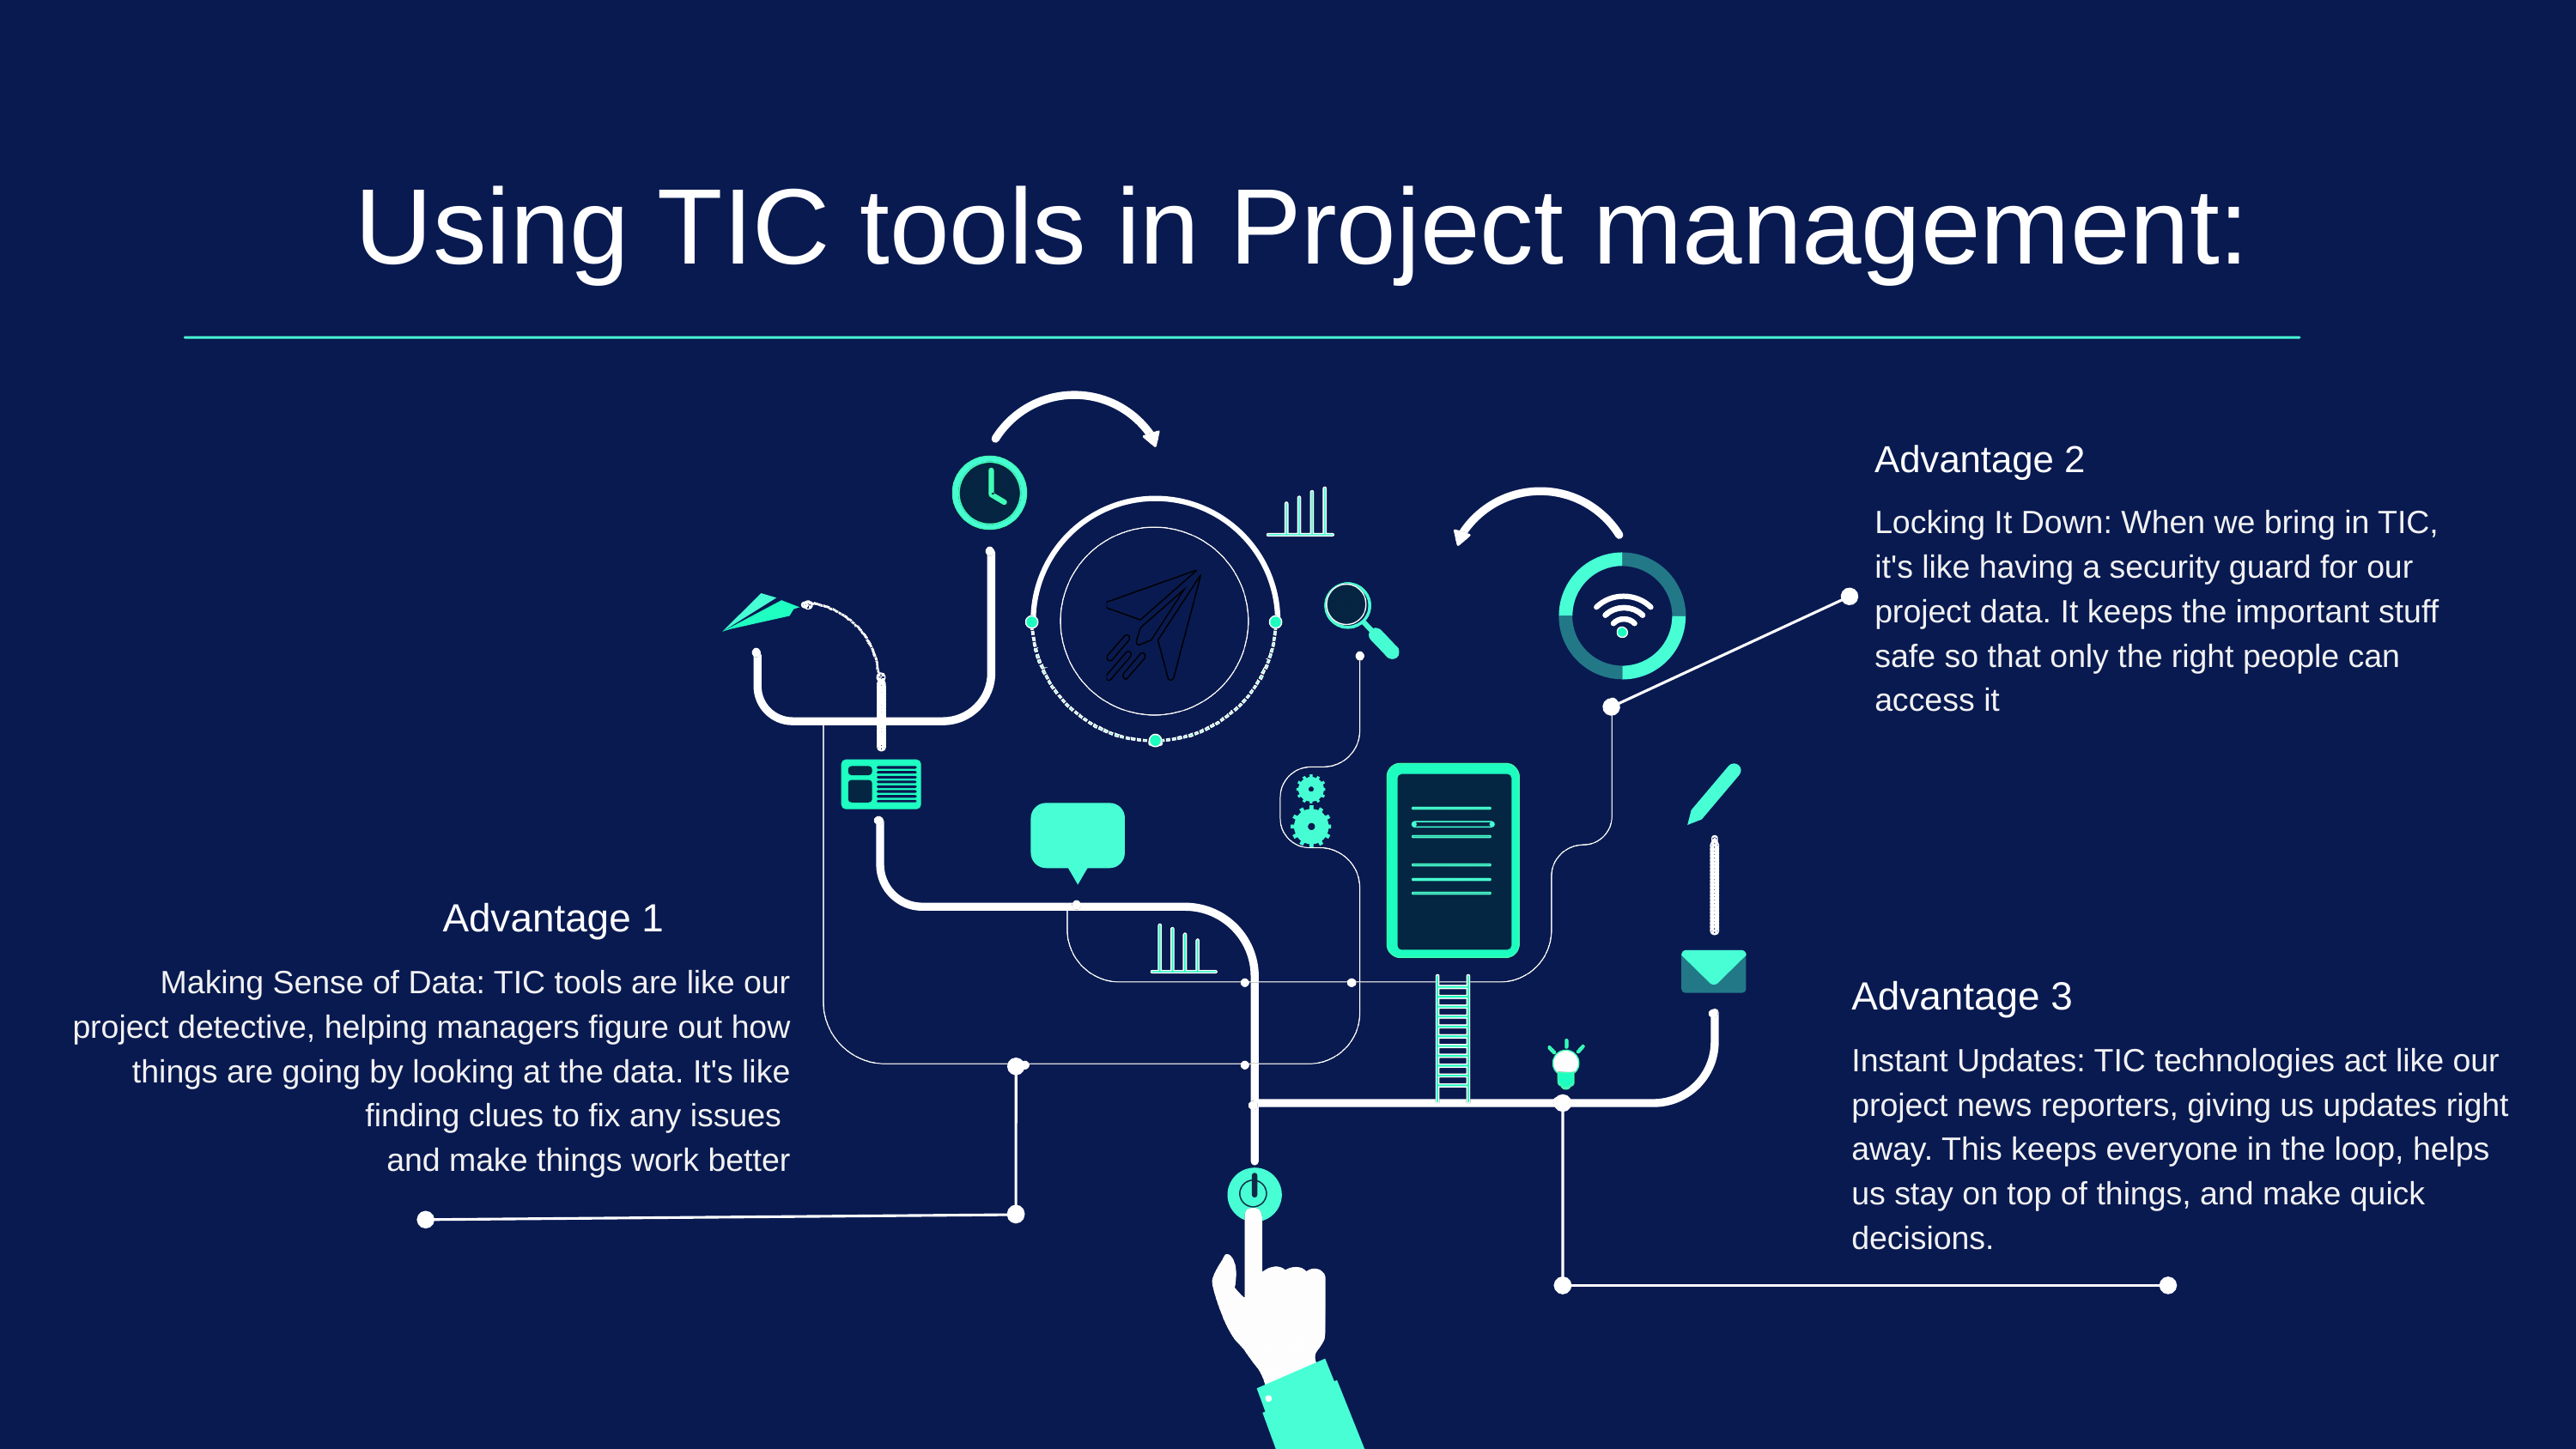

Using TIC tools in Project management:

Advantage 2

Locking It Down: When we bring in TIC, it's like having a security guard for our project data. It keeps the important stuff safe so that only the right people can access it

Advantage 1

Making Sense of Data: TIC tools are like our project detective, helping managers figure out how things are going by looking at the data. It's like finding clues to fix any issues
and make things work better

Advantage 3

Instant Updates: TIC technologies act like our project news reporters, giving us updates right away. This keeps everyone in the loop, helps us stay on top of things, and make quick decisions.